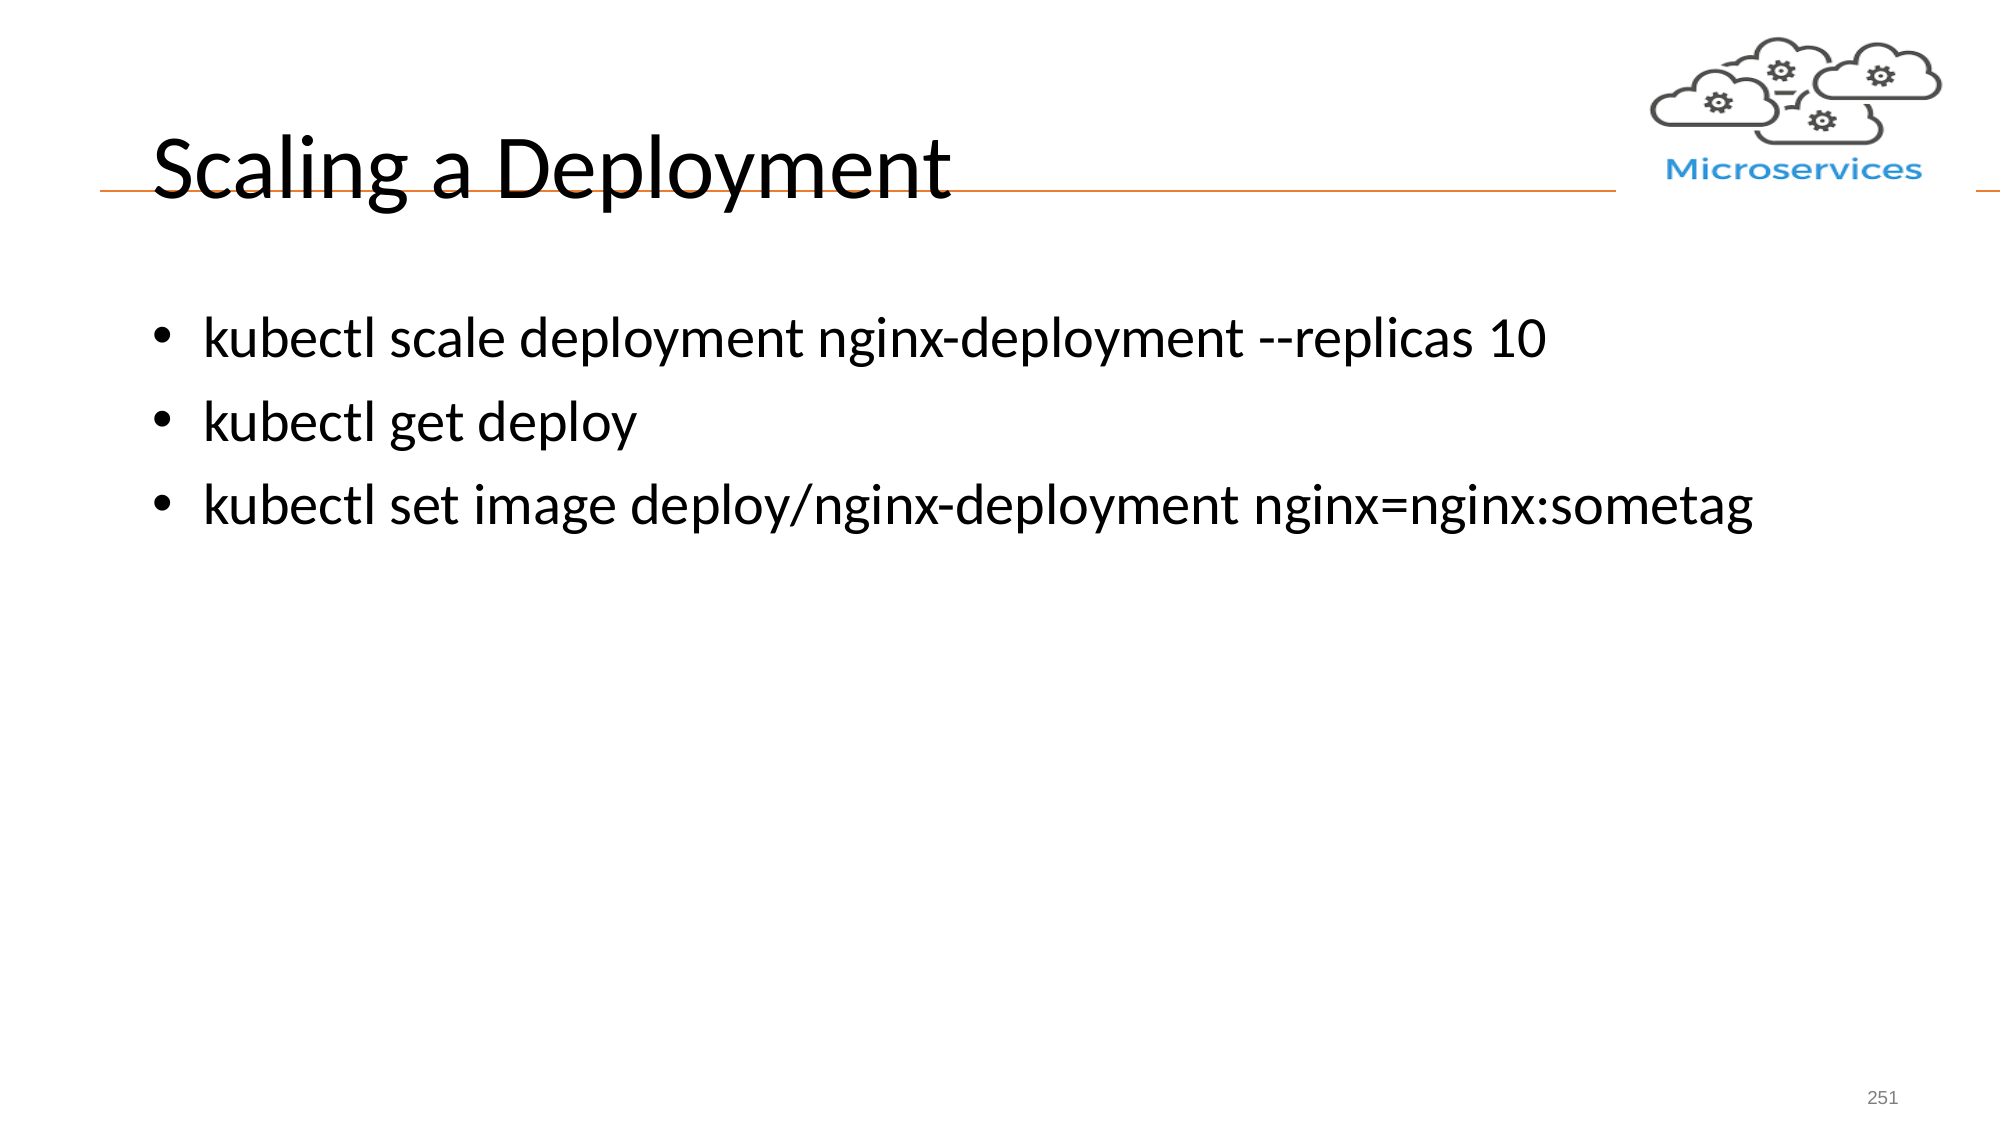

# Scaling a Deployment
 kubectl scale deployment nginx-deployment --replicas 10
 kubectl get deploy
 kubectl set image deploy/nginx-deployment nginx=nginx:sometag